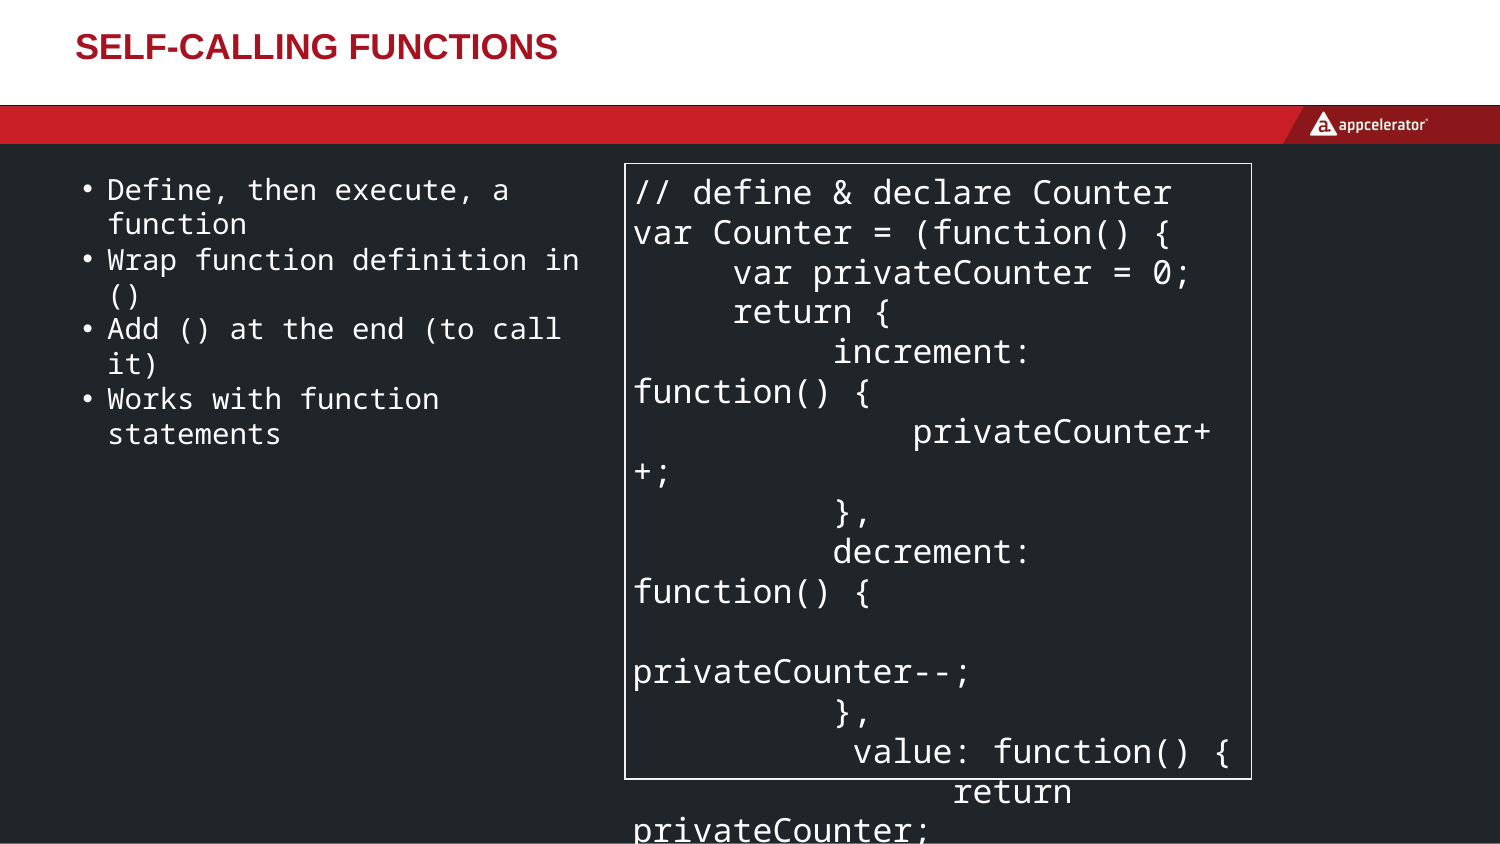

# Self-calling Functions

// define & declare Counter
var Counter = (function() {
     var privateCounter = 0;
     return {
          increment: function() {
              privateCounter++;
          },
          decrement: function() {
               privateCounter--;
          },
           value: function() {
                return privateCounter;
           }
      };
})();
Define, then execute, a function
Wrap function definition in ()
Add () at the end (to call it)
Works with function statements